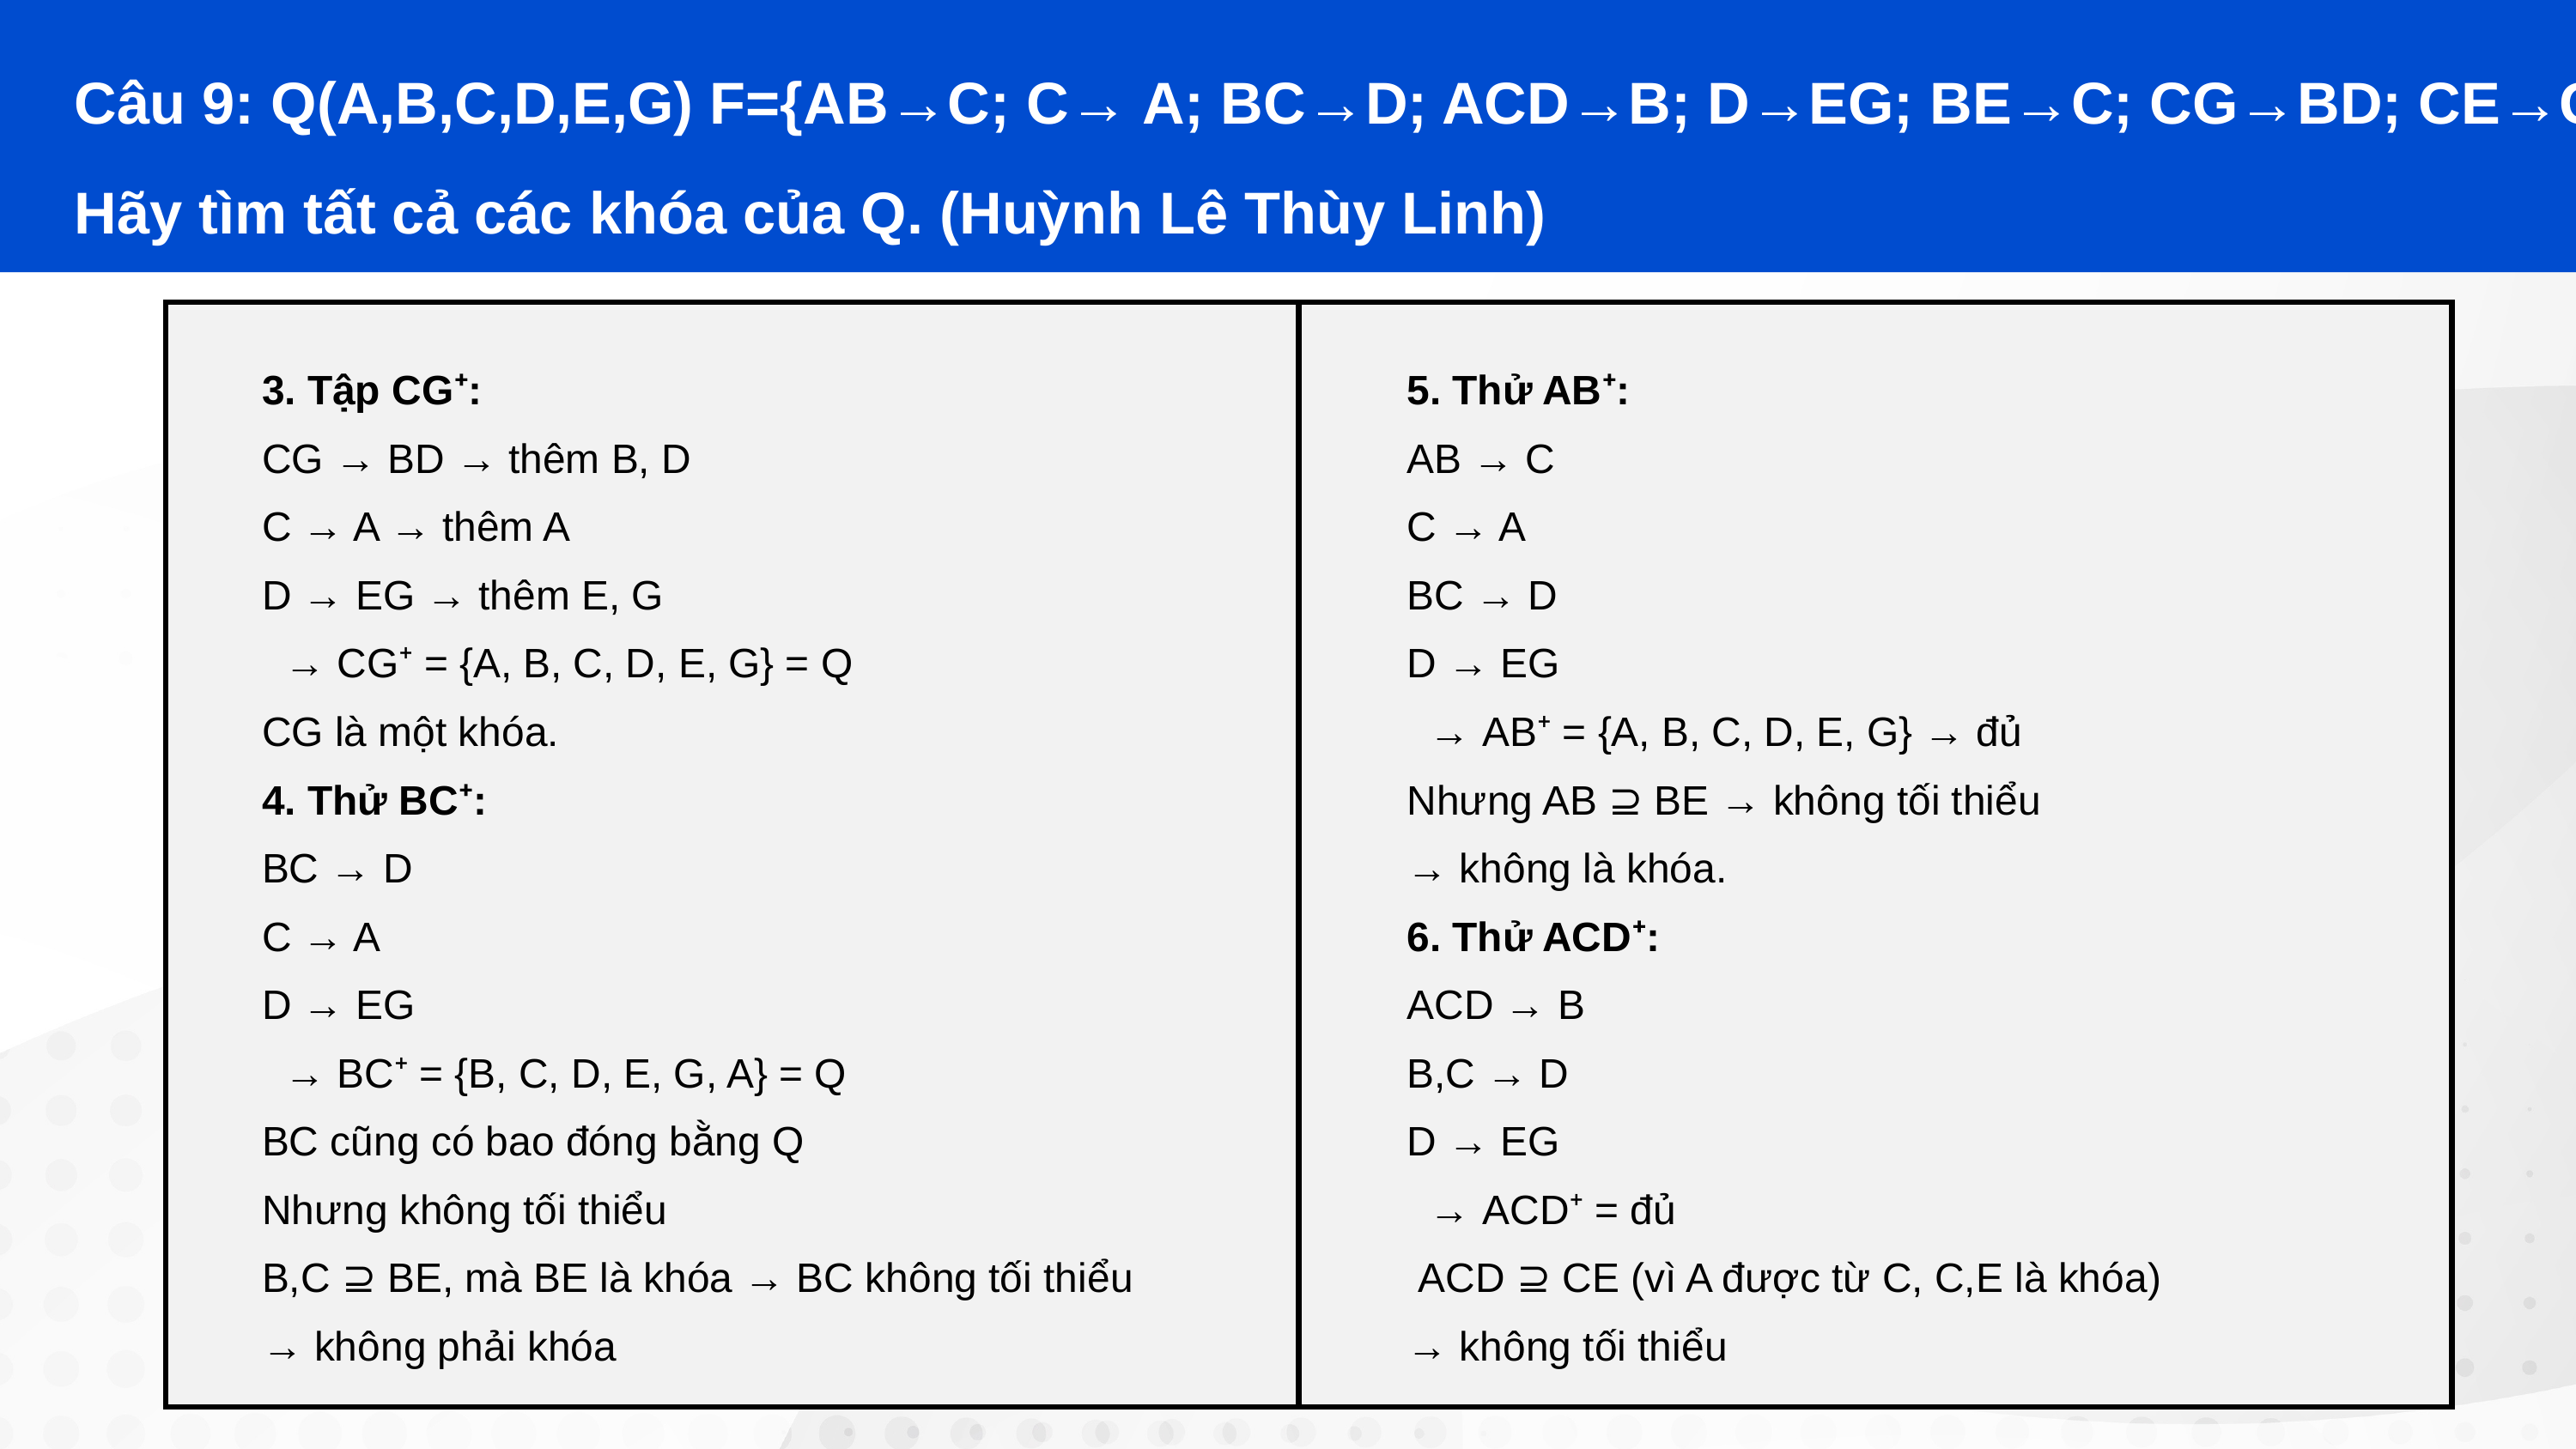

Câu 9: Q(A,B,C,D,E,G) F={AB→C; C→ A; BC→D; ACD→B; D→EG; BE→C; CG→BD; CE→G}
Hãy tìm tất cả các khóa của Q. (Huỳnh Lê Thùy Linh)

3. Tập CG⁺:
CG → BD → thêm B, D
C → A → thêm A
D → EG → thêm E, G
  → CG⁺ = {A, B, C, D, E, G} = Q
CG là một khóa.
4. Thử BC⁺:
BC → D
C → A
D → EG
  → BC⁺ = {B, C, D, E, G, A} = Q
BC cũng có bao đóng bằng Q
Nhưng không tối thiểu
B,C ⊇ BE, mà BE là khóa → BC không tối thiểu
→ không phải khóa
5. Thử AB⁺:
AB → C
C → A
BC → D
D → EG
  → AB⁺ = {A, B, C, D, E, G} → đủ
Nhưng AB ⊇ BE → không tối thiểu
→ không là khóa.
6. Thử ACD⁺:
ACD → B
B,C → D
D → EG
  → ACD⁺ = đủ
 ACD ⊇ CE (vì A được từ C, C,E là khóa)
→ không tối thiểu